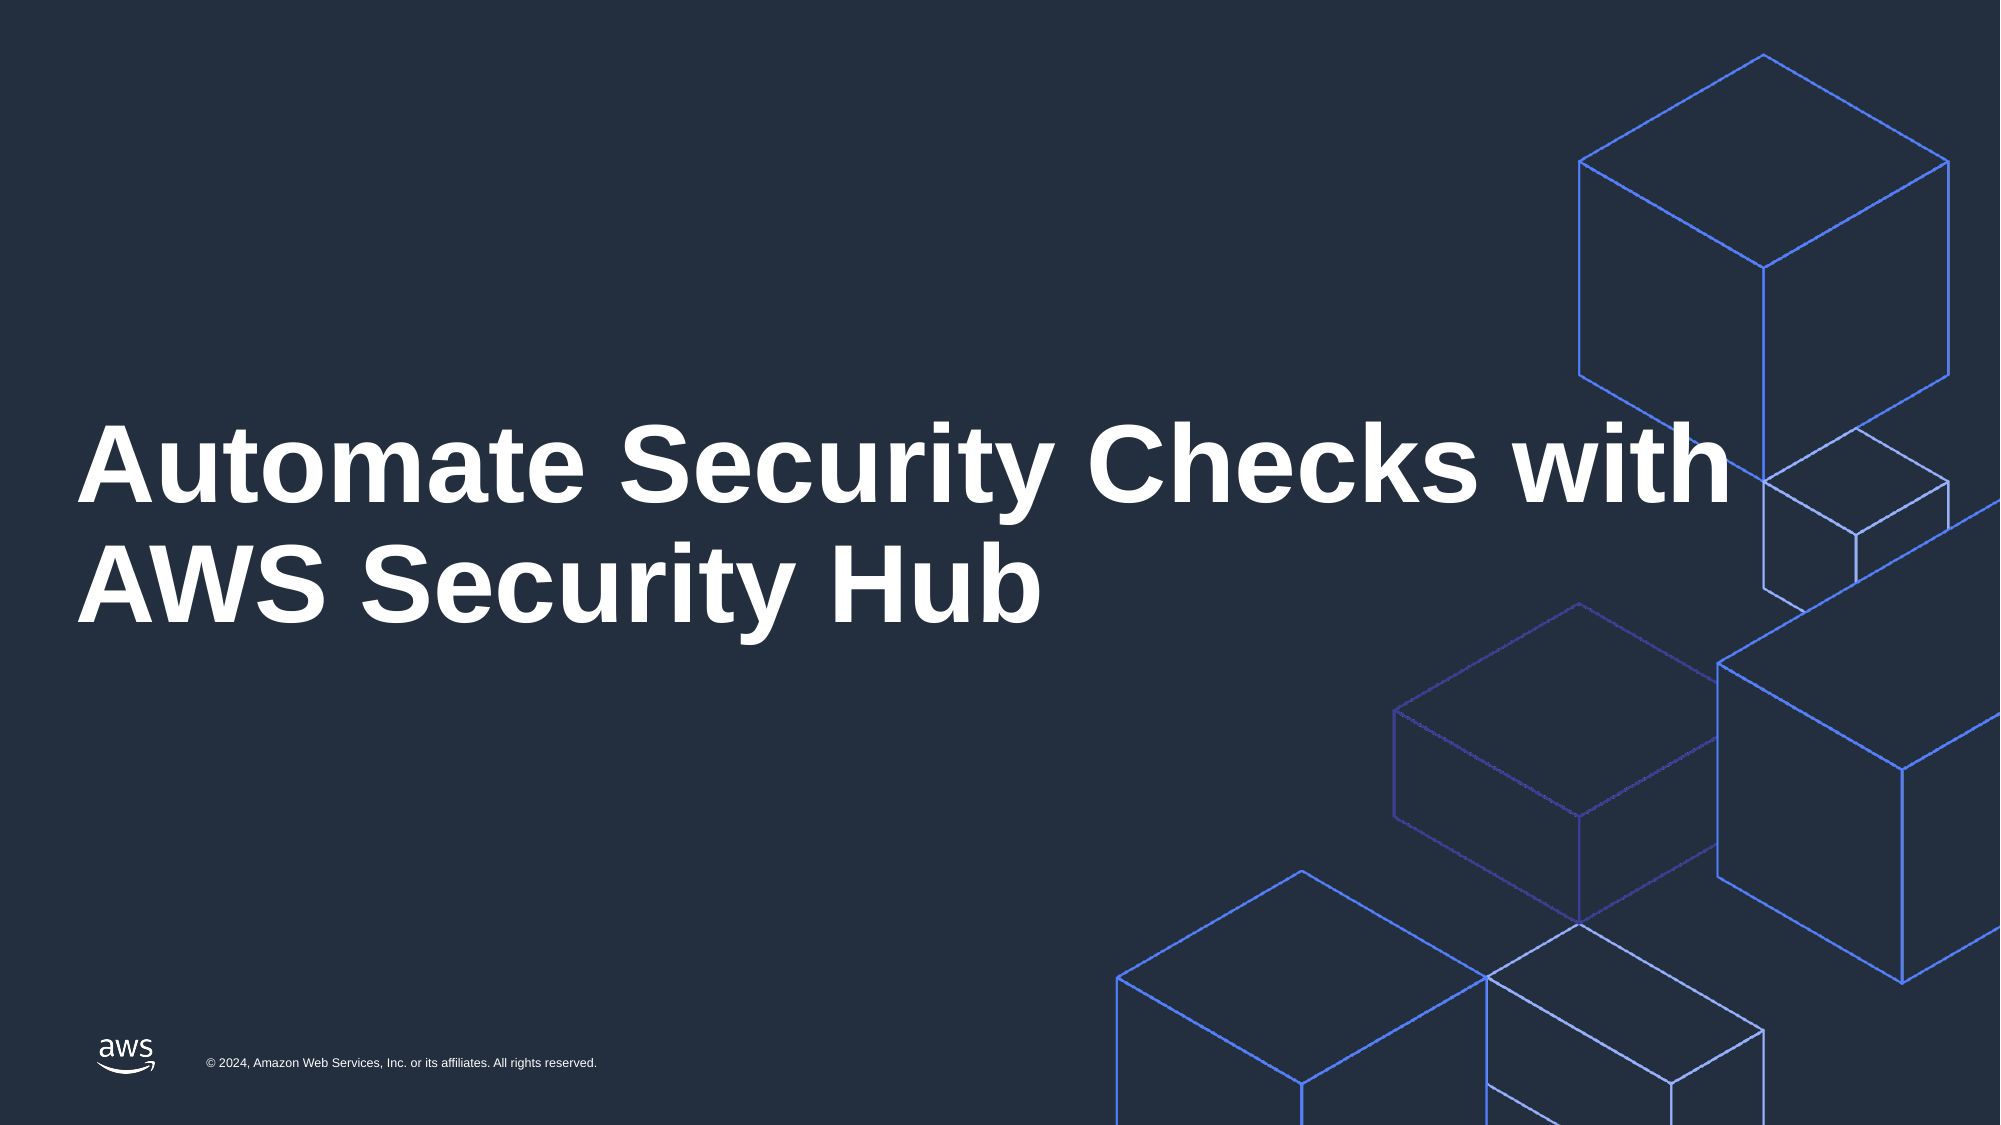

# Automate Security Checks with AWS Security Hub